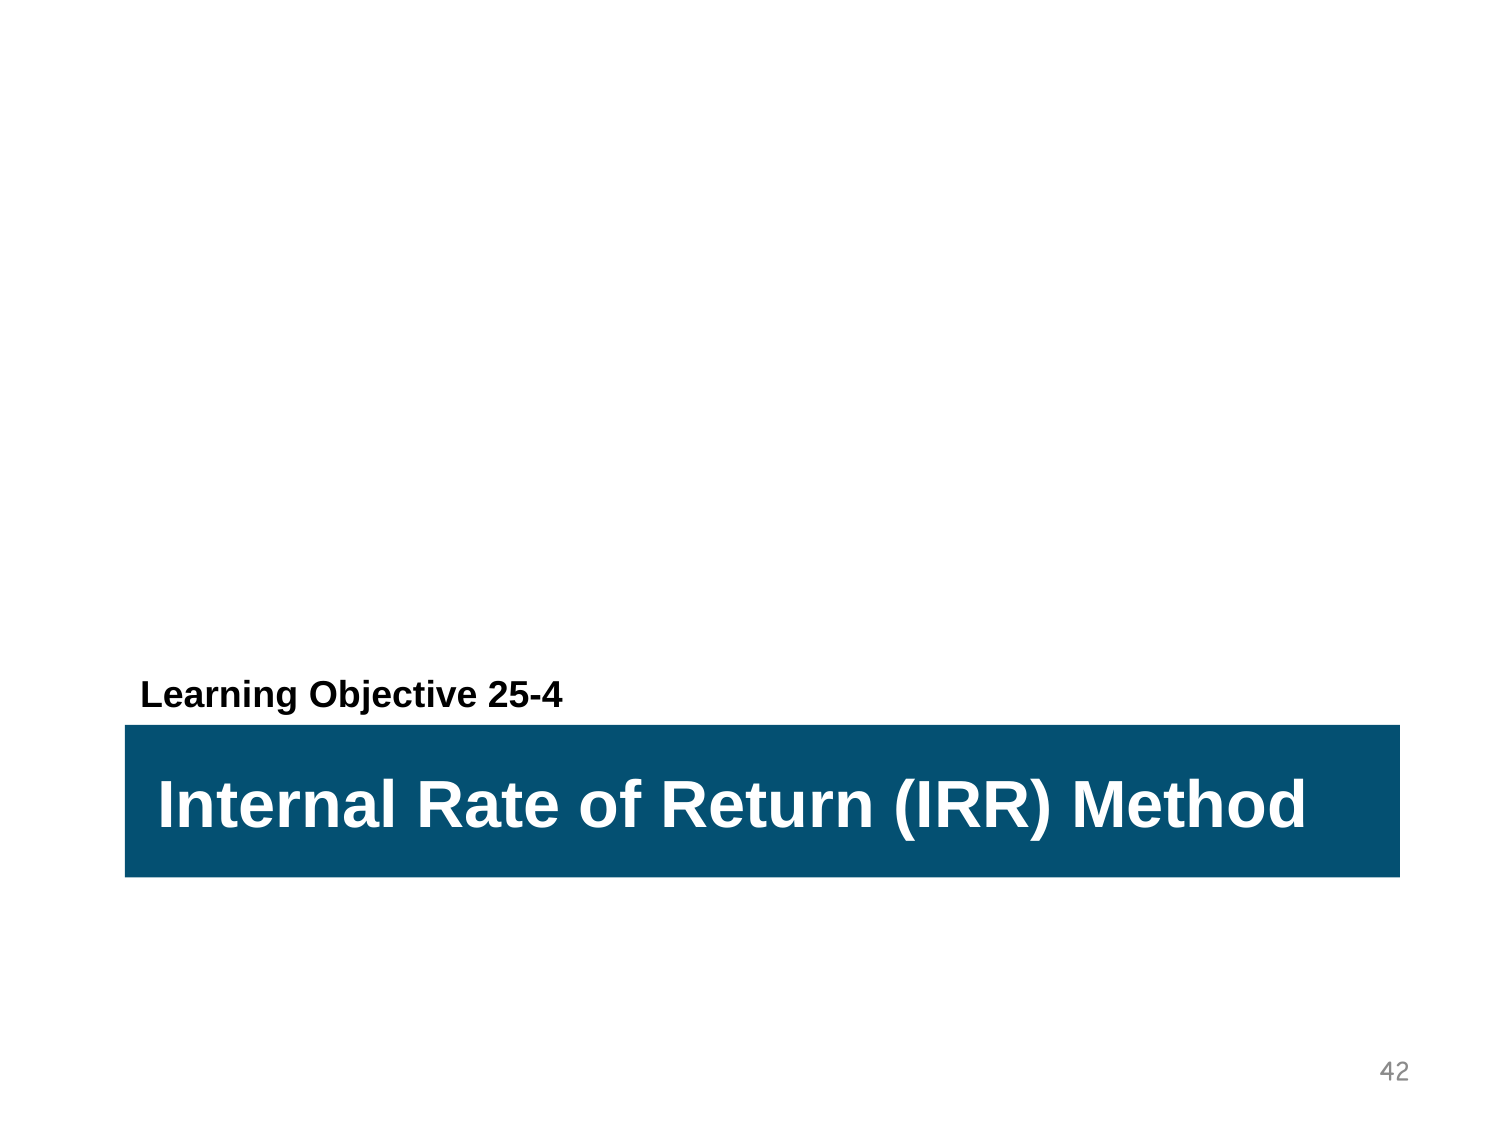

Learning Objective 25-4
Internal Rate of Return (IRR) Method
42